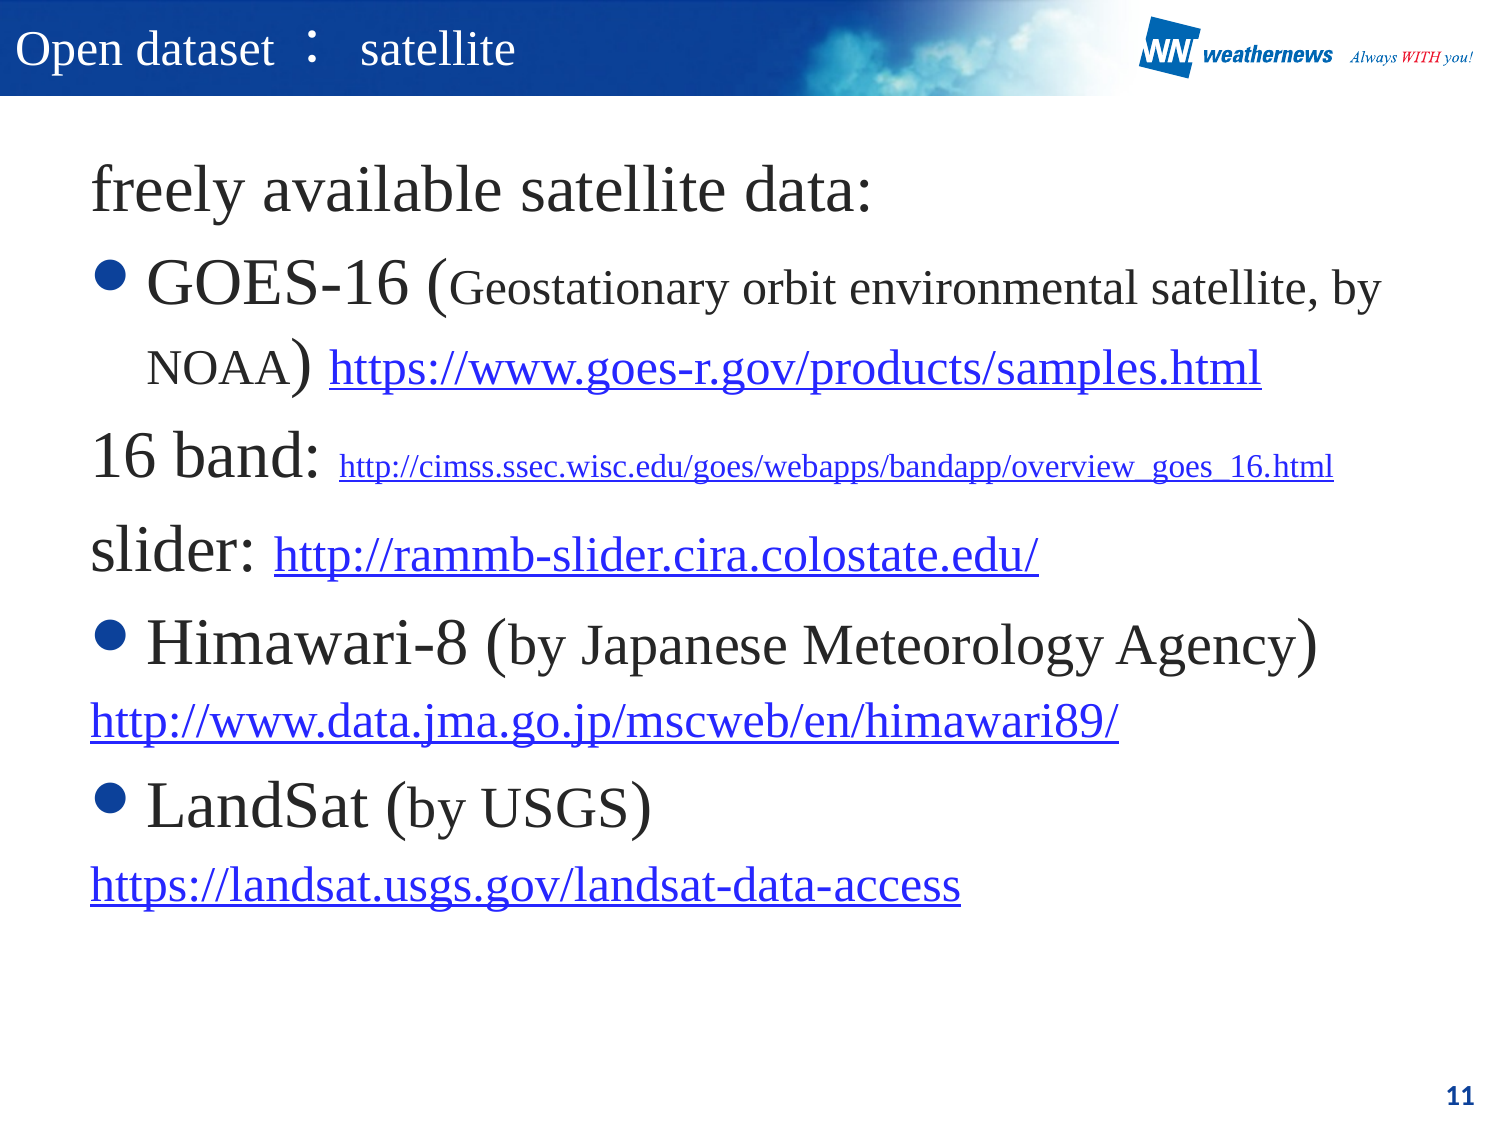

# Open dataset： satellite
freely available satellite data:
GOES-16 (Geostationary orbit environmental satellite, by NOAA) https://www.goes-r.gov/products/samples.html
16 band: http://cimss.ssec.wisc.edu/goes/webapps/bandapp/overview_goes_16.html
slider: http://rammb-slider.cira.colostate.edu/
Himawari-8 (by Japanese Meteorology Agency)
http://www.data.jma.go.jp/mscweb/en/himawari89/
LandSat (by USGS)
https://landsat.usgs.gov/landsat-data-access

11